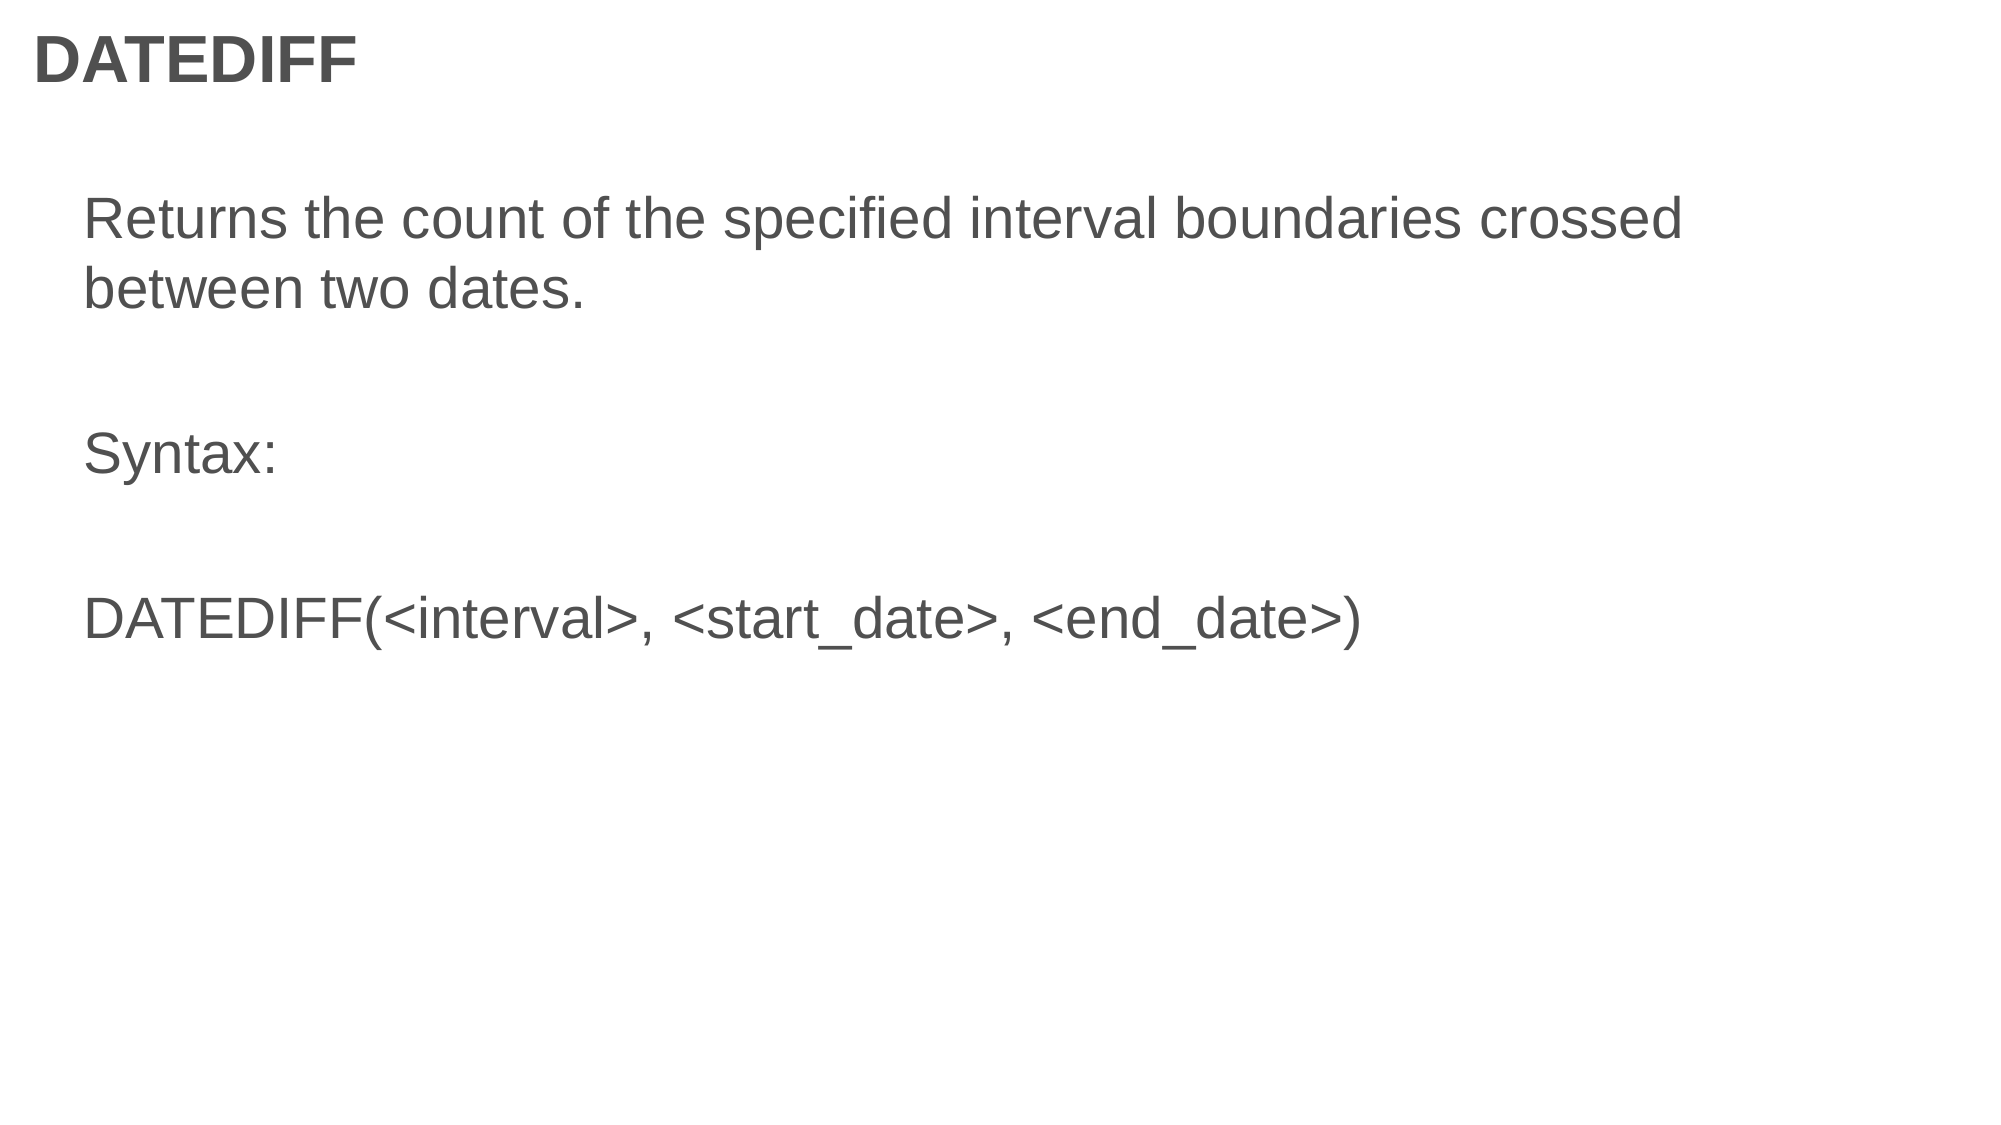

DATEDIFF
Returns the count of the specified interval boundaries crossed between two dates.

Syntax:

DATEDIFF(<interval>, <start_date>, <end_date>)